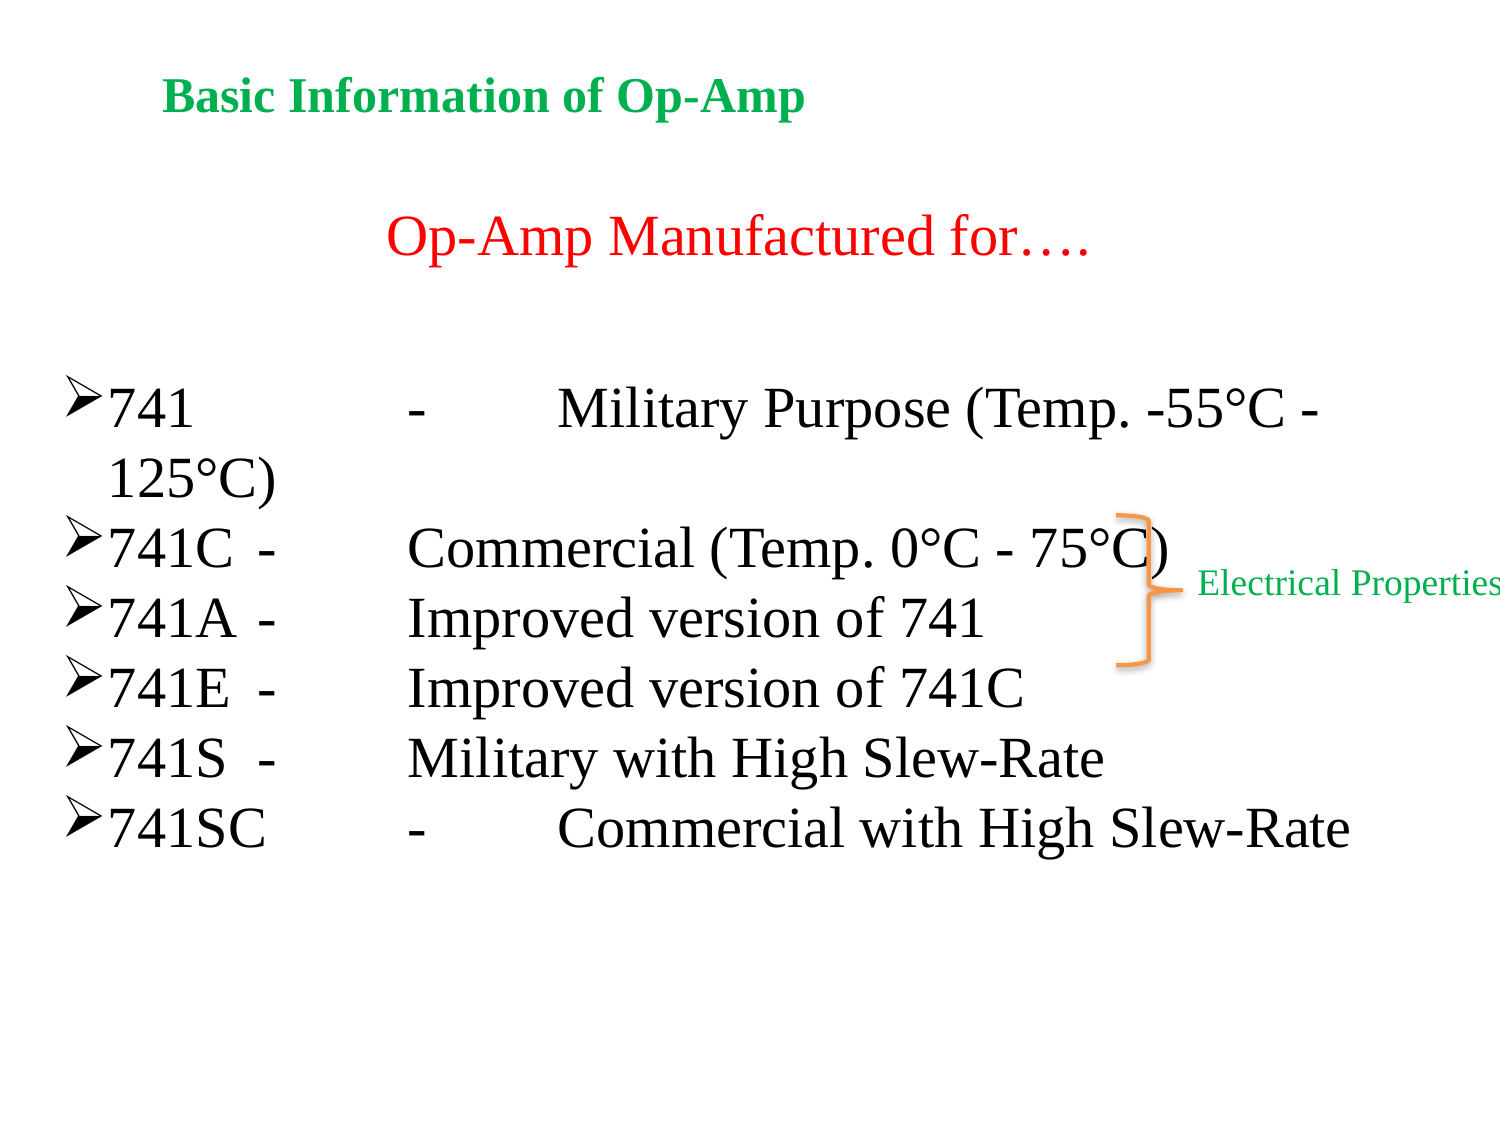

Basic Information of Op-Amp
Op-Amp Manufactured for….
741		-	Military Purpose (Temp. -55°C - 125°C)
741C	-	Commercial (Temp. 0°C - 75°C)
741A	-	Improved version of 741
741E	-	Improved version of 741C
741S	-	Military with High Slew-Rate
741SC	-	Commercial with High Slew-Rate

Electrical Properties